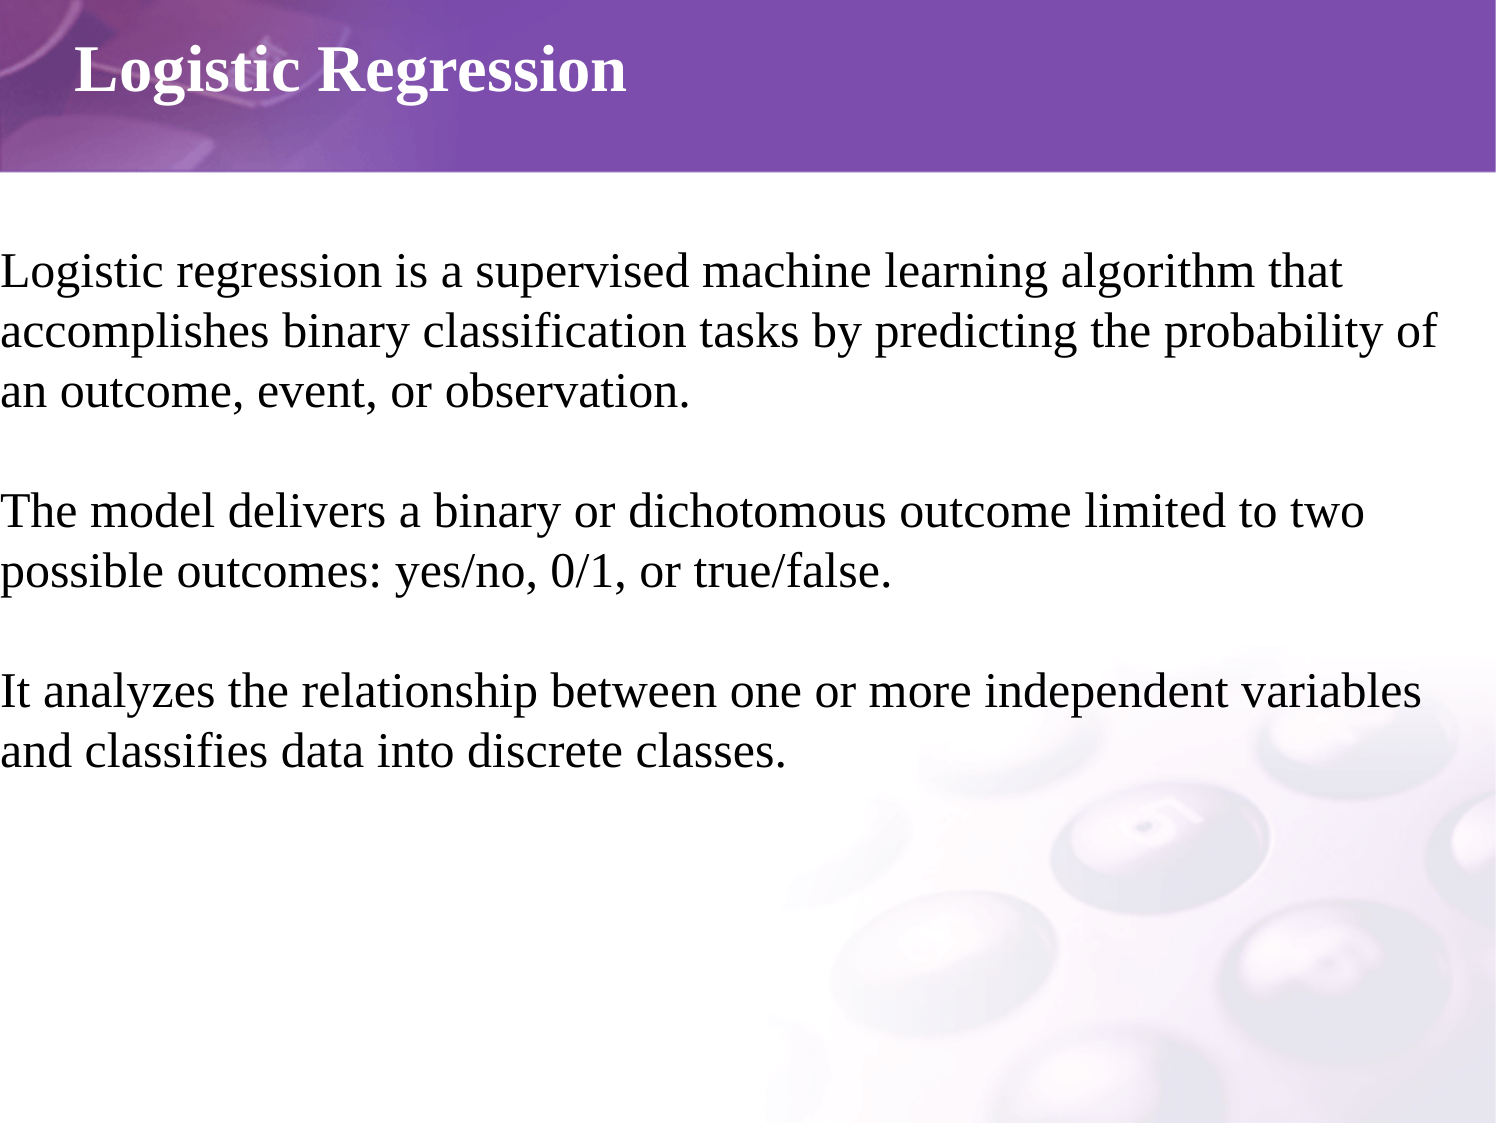

# Logistic Regression
Logistic regression is a supervised machine learning algorithm that accomplishes binary classification tasks by predicting the probability of an outcome, event, or observation.

The model delivers a binary or dichotomous outcome limited to two possible outcomes: yes/no, 0/1, or true/false.

It analyzes the relationship between one or more independent variables and classifies data into discrete classes.